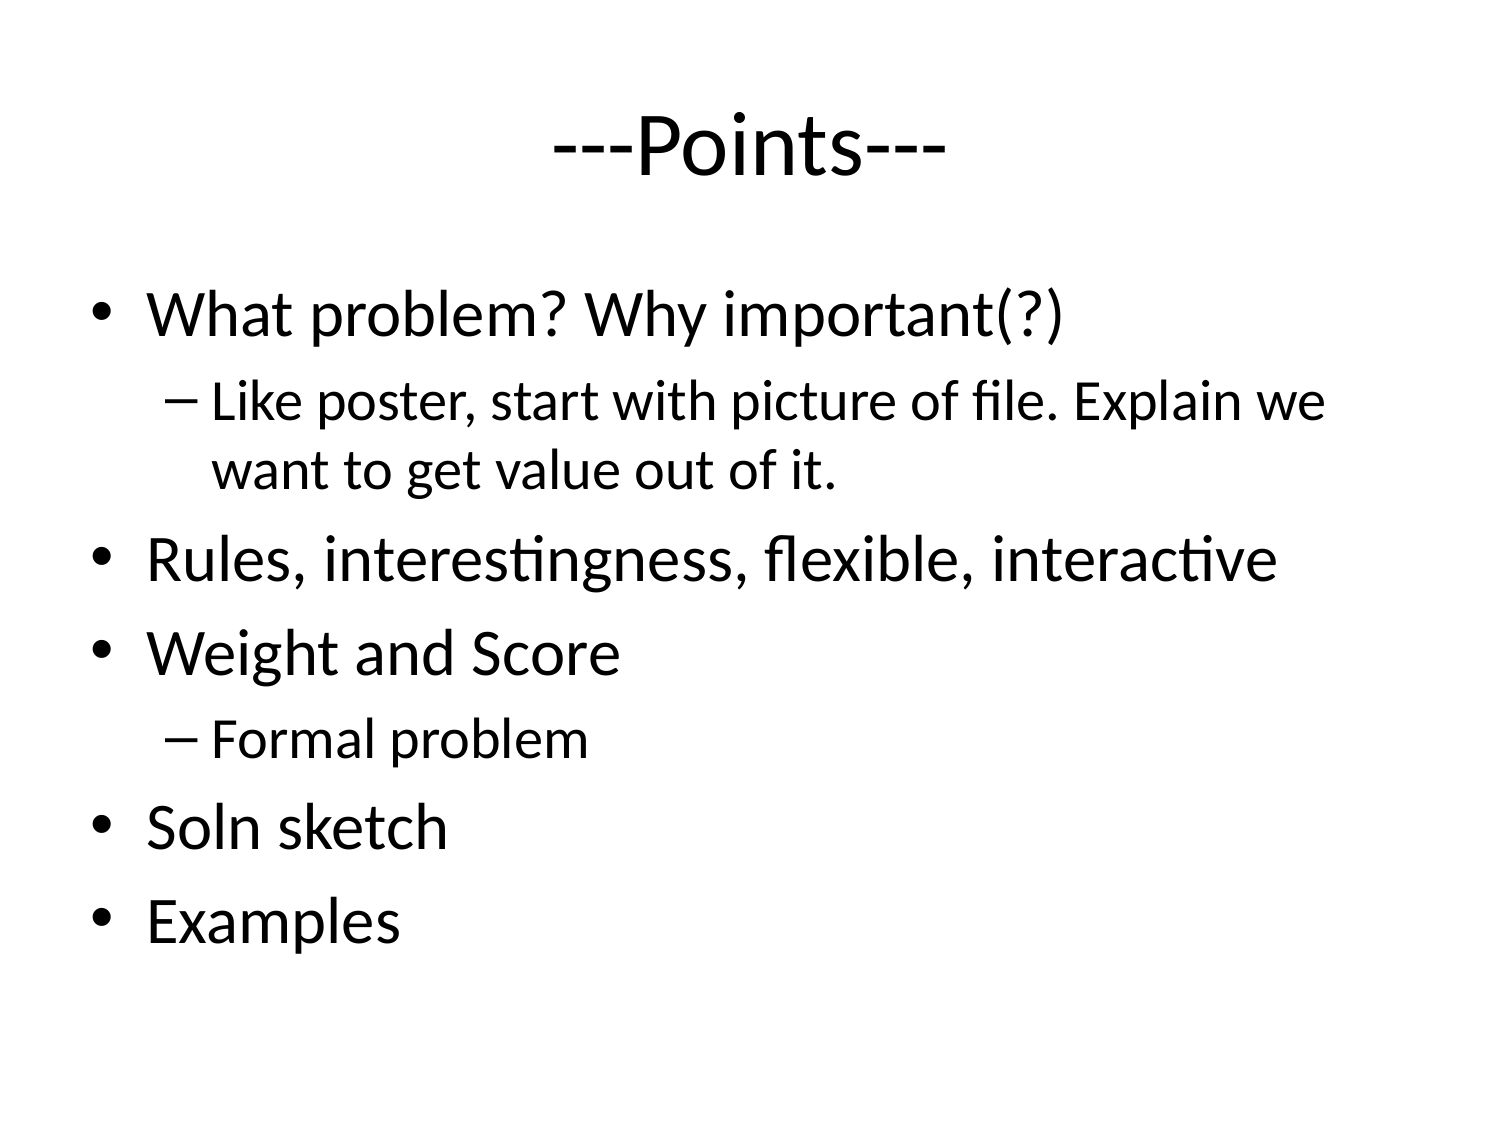

# ---Points---
What problem? Why important(?)
Like poster, start with picture of file. Explain we want to get value out of it.
Rules, interestingness, flexible, interactive
Weight and Score
Formal problem
Soln sketch
Examples